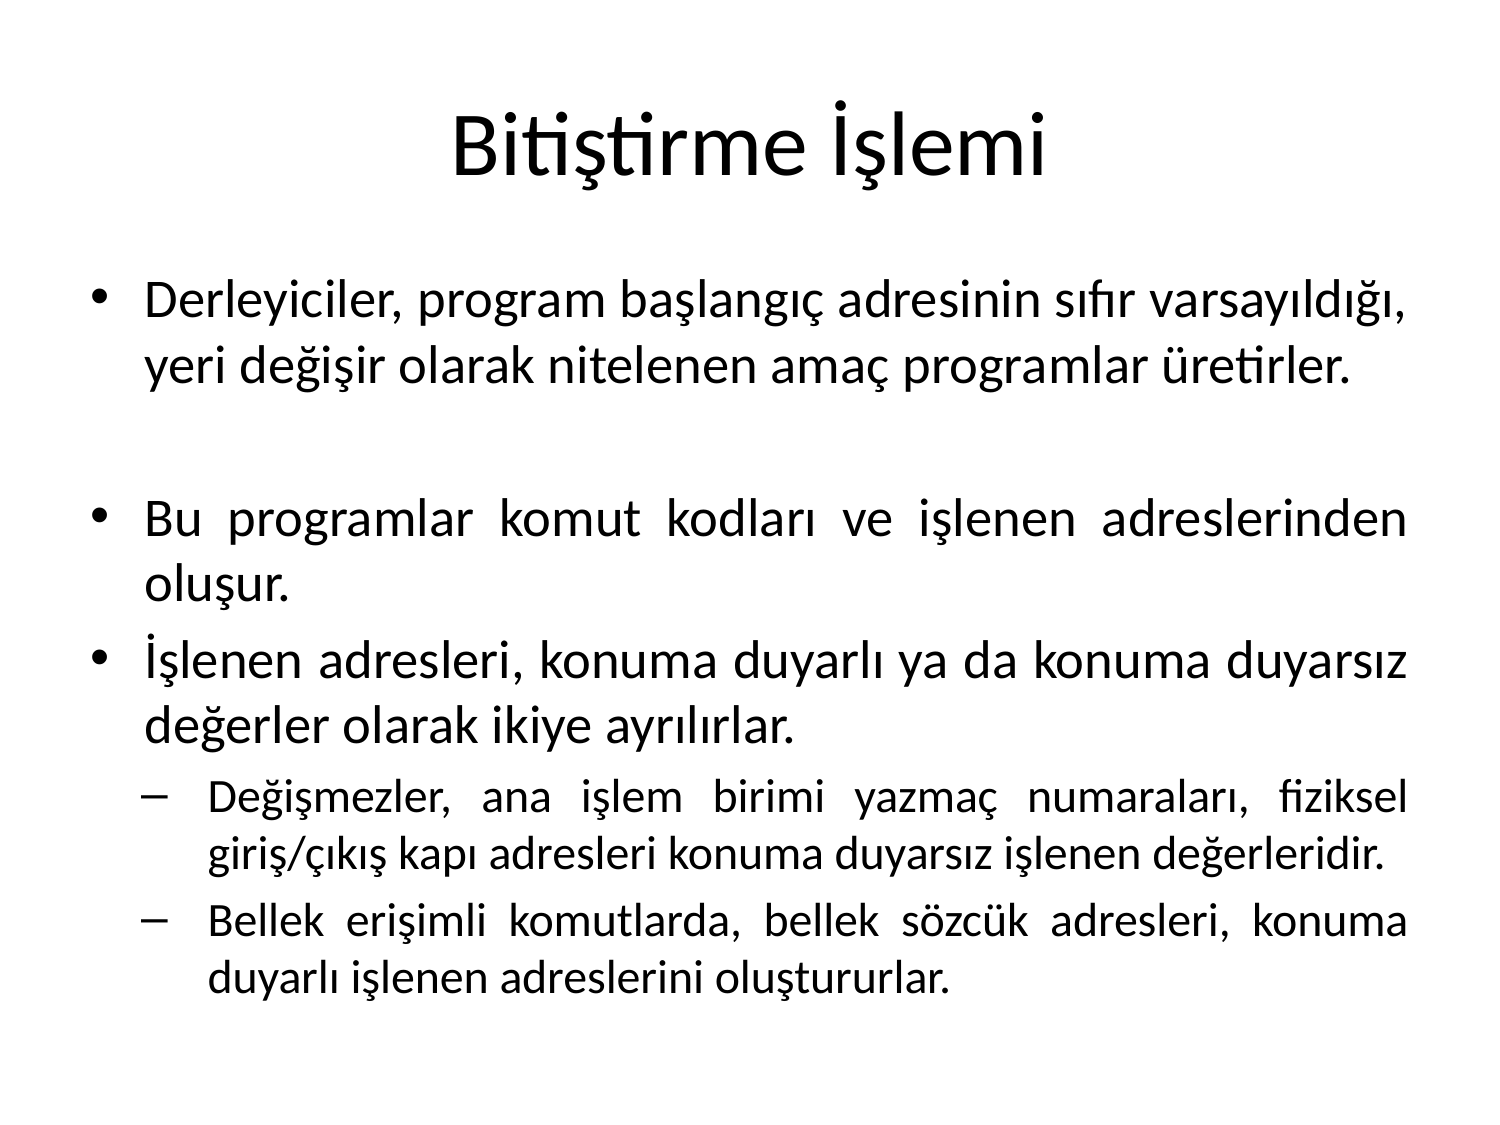

# Bitiştirme İşlemi
Derleyiciler, program başlangıç adresinin sıfır varsayıldığı, yeri değişir olarak nitelenen amaç programlar üretirler.

Bu programlar komut kodları ve işlenen adreslerinden oluşur.
İşlenen adresleri, konuma duyarlı ya da konuma duyarsız değerler olarak ikiye ayrılırlar.
Değişmezler, ana işlem birimi yazmaç numaraları, fiziksel giriş/çıkış kapı adresleri konuma duyarsız işlenen değerleridir.
Bellek erişimli komutlarda, bellek sözcük adresleri, konuma duyarlı işlenen adreslerini oluştururlar.